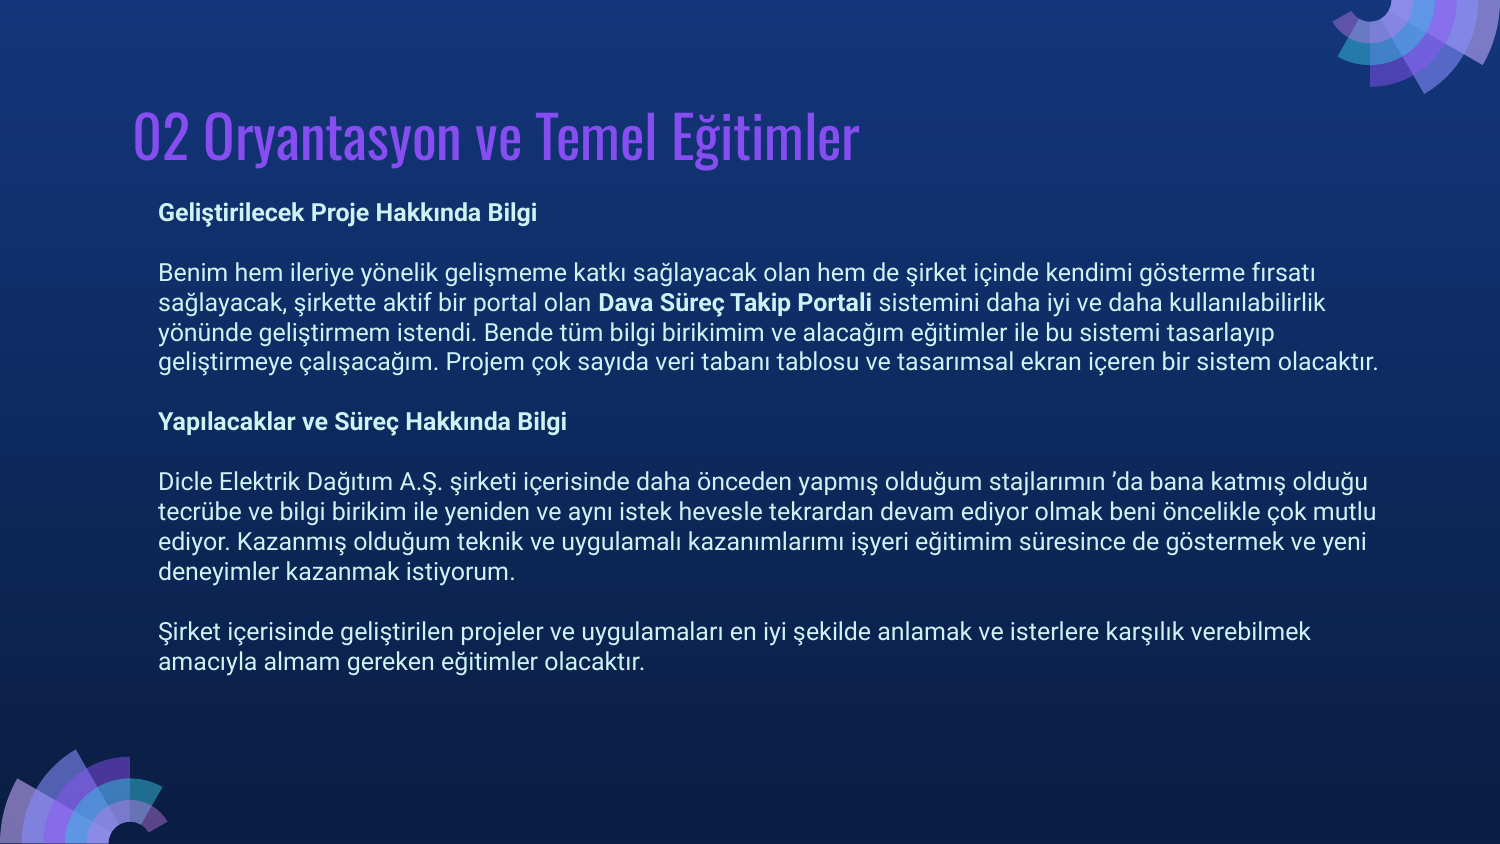

02 Oryantasyon ve Temel Eğitimler
# Geliştirilecek Proje Hakkında Bilgi

Benim hem ileriye yönelik gelişmeme katkı sağlayacak olan hem de şirket içinde kendimi gösterme fırsatı sağlayacak, şirkette aktif bir portal olan Dava Süreç Takip Portali sistemini daha iyi ve daha kullanılabilirlik yönünde geliştirmem istendi. Bende tüm bilgi birikimim ve alacağım eğitimler ile bu sistemi tasarlayıp geliştirmeye çalışacağım. Projem çok sayıda veri tabanı tablosu ve tasarımsal ekran içeren bir sistem olacaktır.

Yapılacaklar ve Süreç Hakkında Bilgi

Dicle Elektrik Dağıtım A.Ş. şirketi içerisinde daha önceden yapmış olduğum stajlarımın ’da bana katmış olduğu tecrübe ve bilgi birikim ile yeniden ve aynı istek hevesle tekrardan devam ediyor olmak beni öncelikle çok mutlu ediyor. Kazanmış olduğum teknik ve uygulamalı kazanımlarımı işyeri eğitimim süresince de göstermek ve yeni deneyimler kazanmak istiyorum.

Şirket içerisinde geliştirilen projeler ve uygulamaları en iyi şekilde anlamak ve isterlere karşılık verebilmek amacıyla almam gereken eğitimler olacaktır.